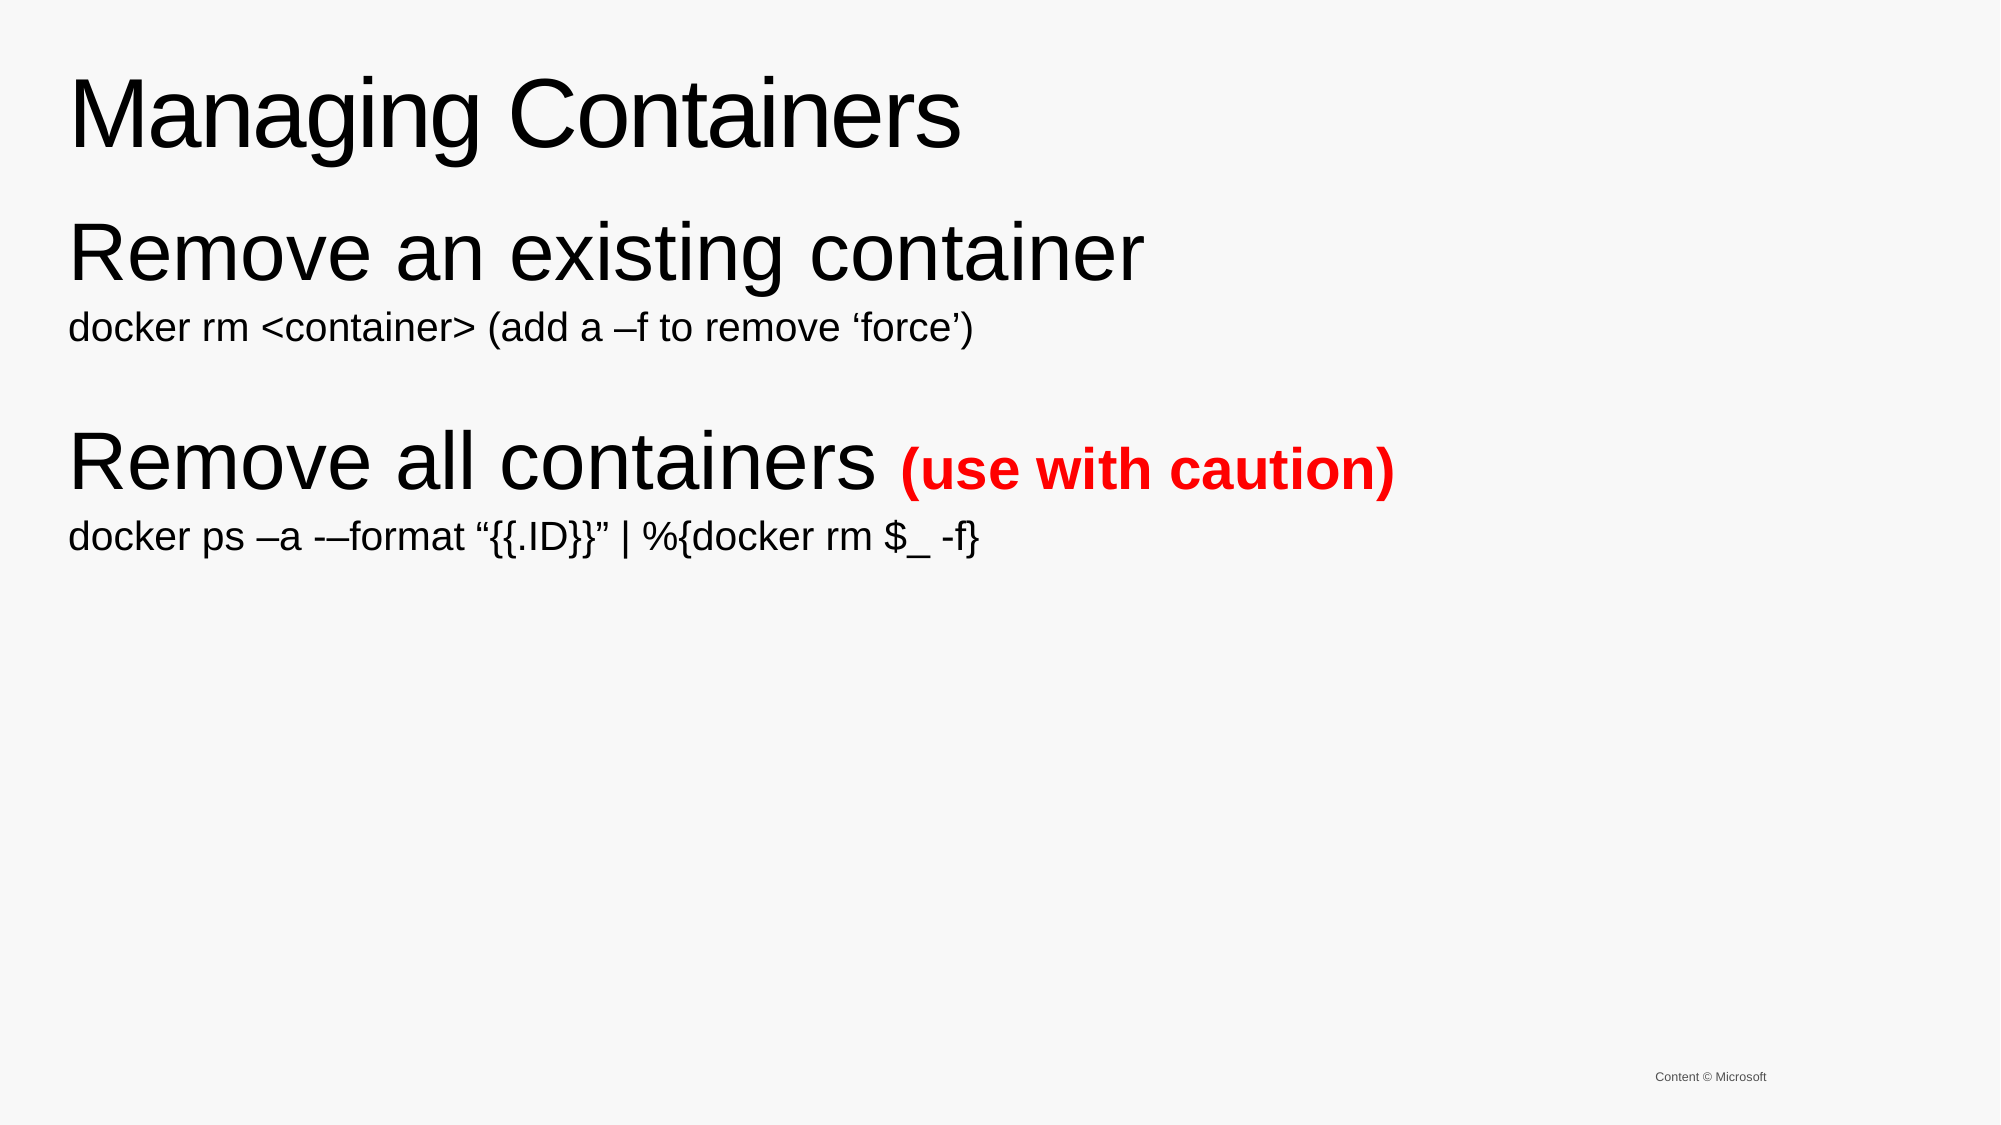

# Managing Containers
Remove an existing container
docker rm <container> (add a –f to remove ‘force’)

Remove all containers (use with caution)
docker ps –a -–format “{{.ID}}” | %{docker rm $_ -f}
Content © Microsoft